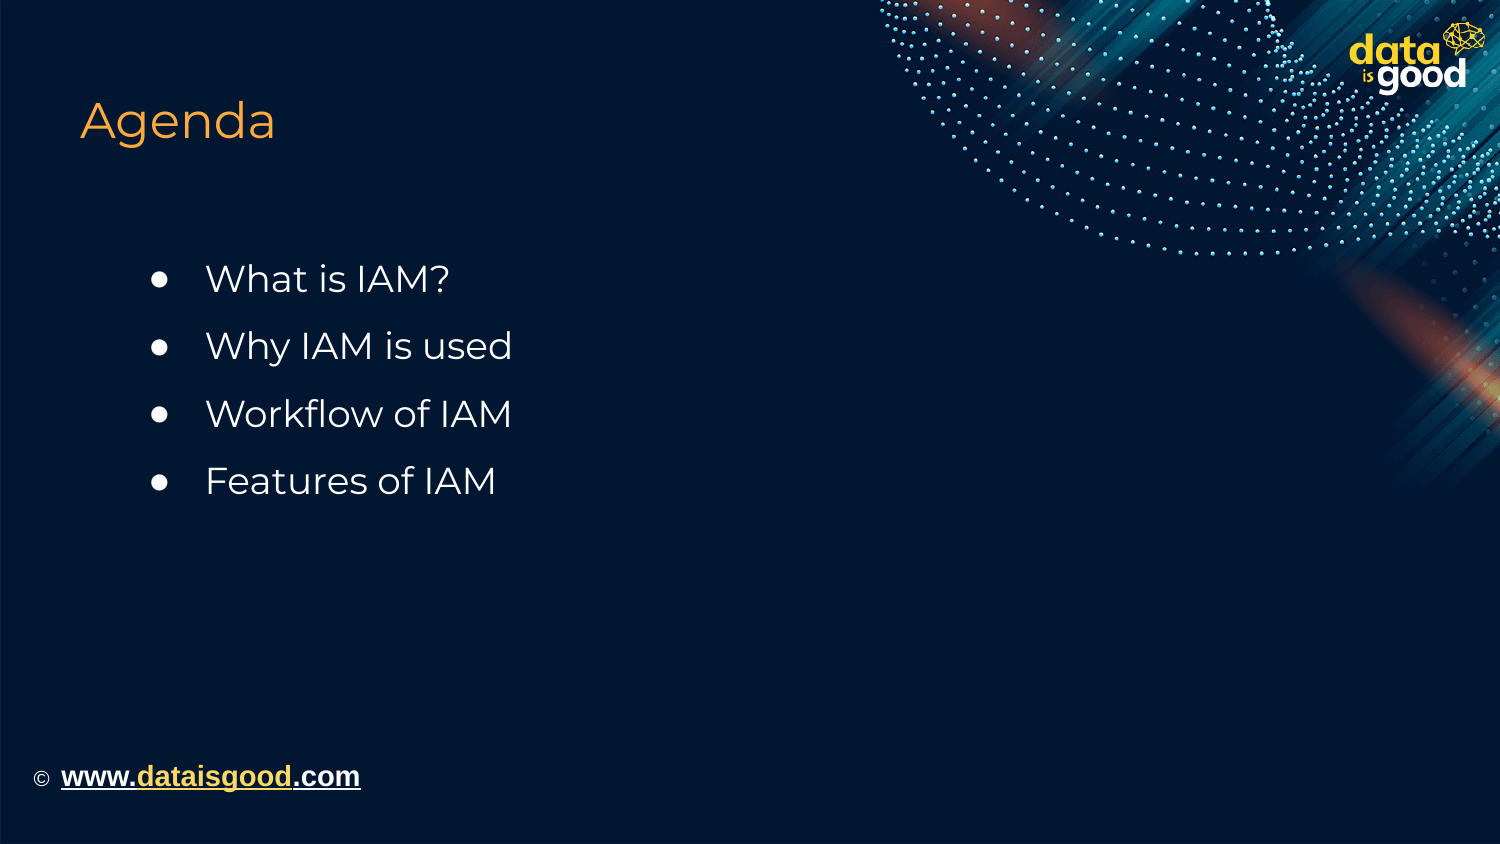

# Agenda
What is IAM?
Why IAM is used
Workflow of IAM
Features of IAM